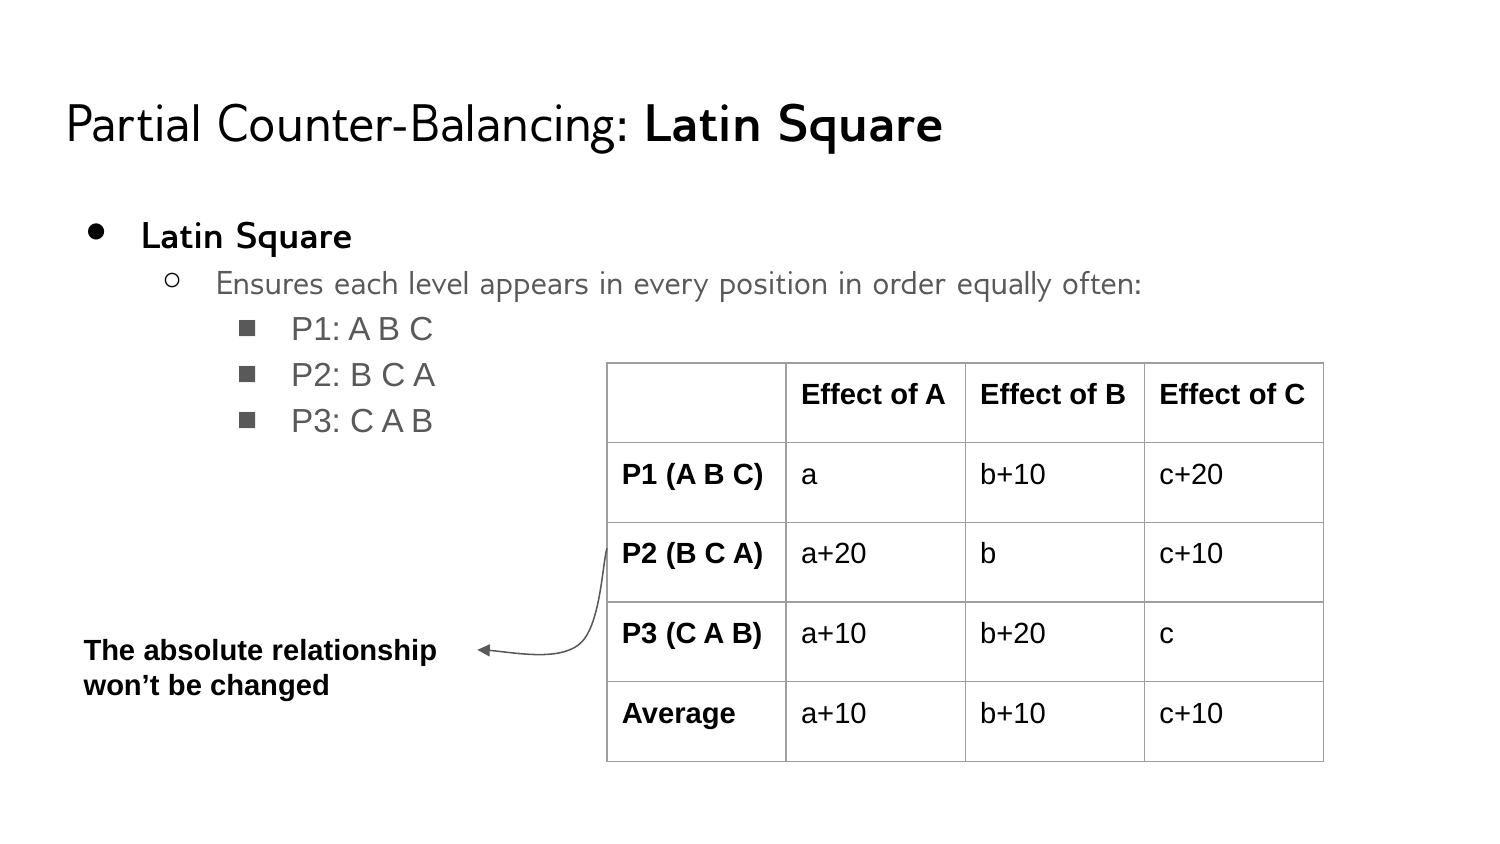

# Partial Counter-Balancing: Latin Square
Latin Square
Ensures each level appears in every position in order equally often:
P1: A B C
P2: B C A
P3: C A B
|  | Effect of A | Effect of B | Effect of C |
| --- | --- | --- | --- |
| P1 (A B C) | a | b+10 | c+20 |
| P2 (B C A) | a+20 | b | c+10 |
| P3 (C A B) | a+10 | b+20 | c |
| Average | a+10 | b+10 | c+10 |

The absolute relationship won’t be changed